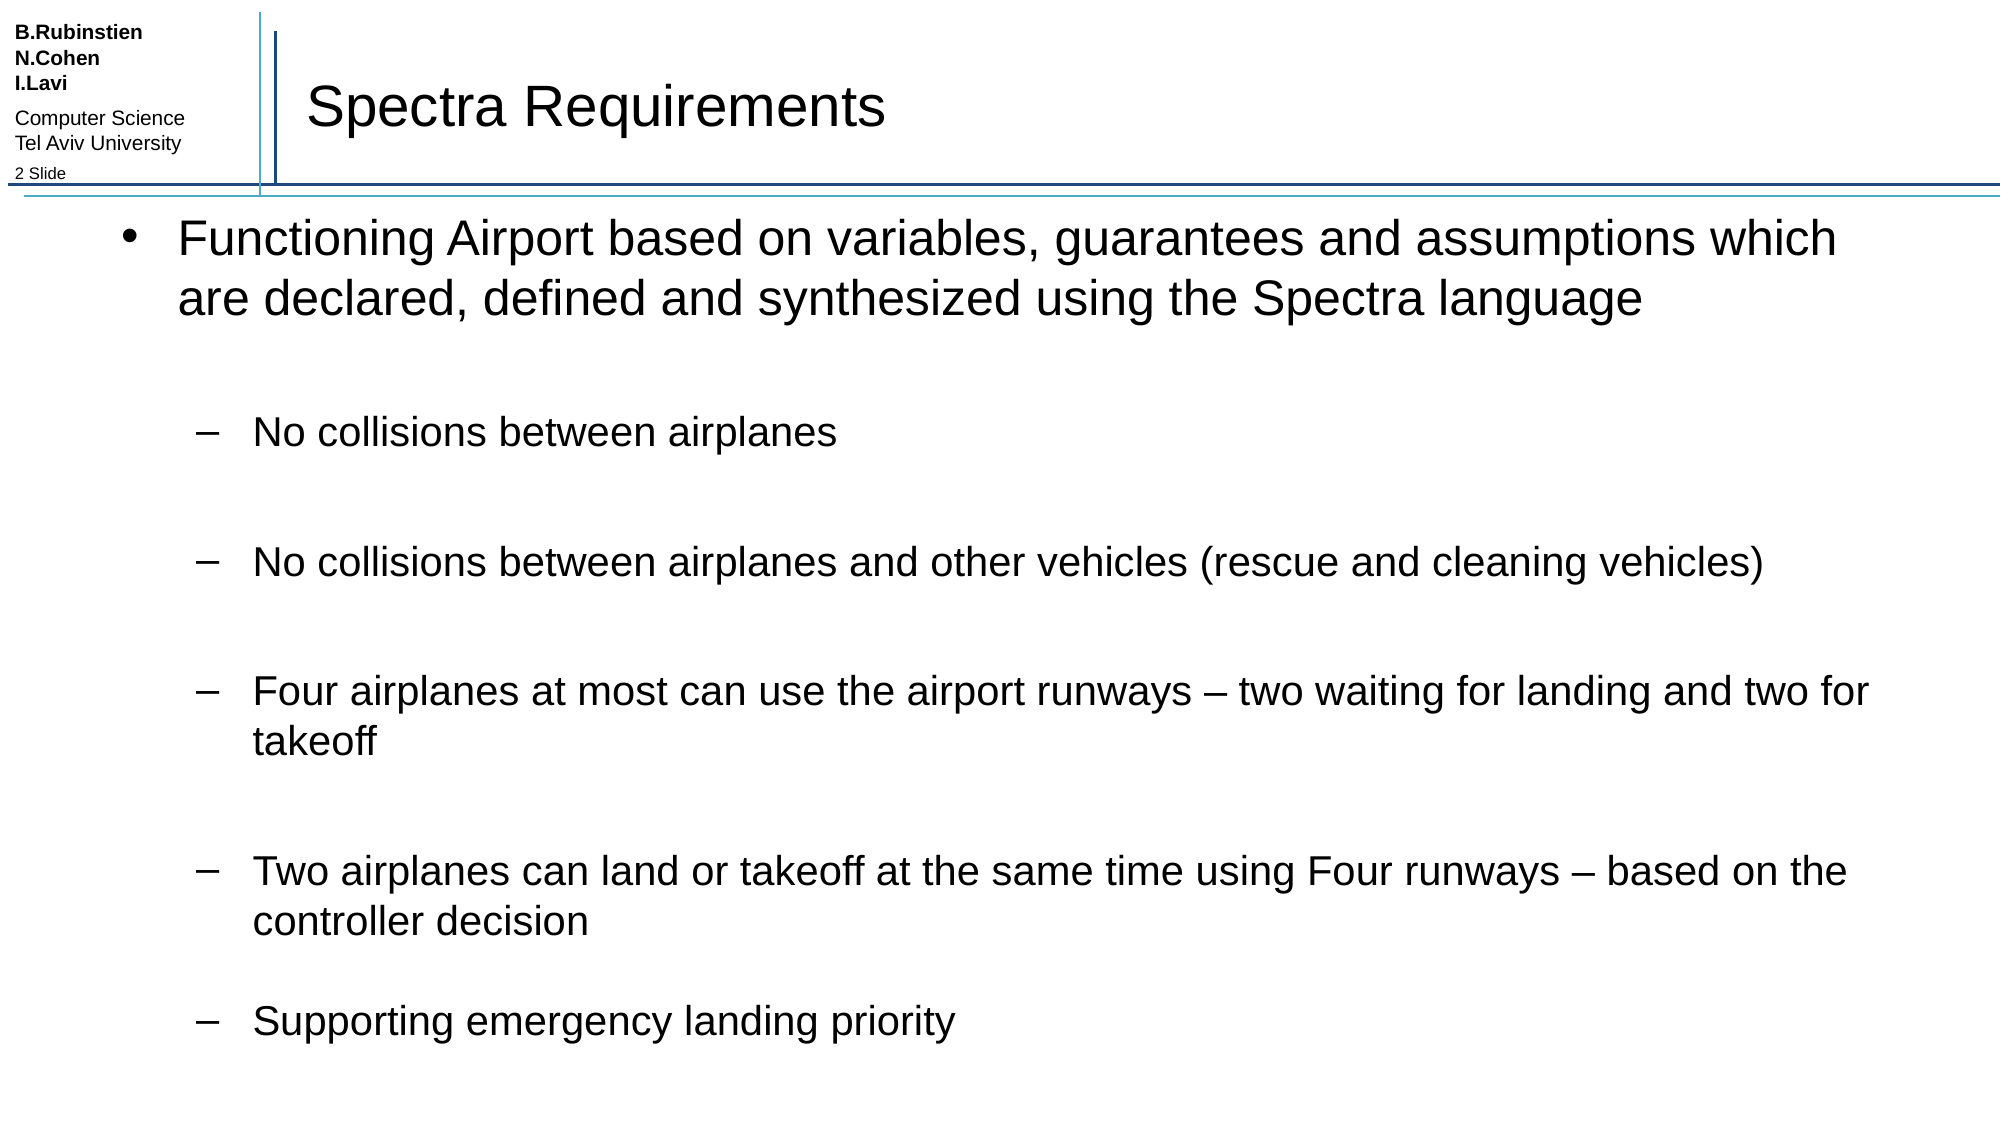

# Spectra Requirements
Functioning Airport based on variables, guarantees and assumptions which are declared, defined and synthesized using the Spectra language

No collisions between airplanes

No collisions between airplanes and other vehicles (rescue and cleaning vehicles)

Four airplanes at most can use the airport runways – two waiting for landing and two for takeoff

Two airplanes can land or takeoff at the same time using Four runways – based on the controller decision

Supporting emergency landing priority

Dealing with combined situation of mechanical problem, slippery runway and emergency landing, while prioritizing traffic